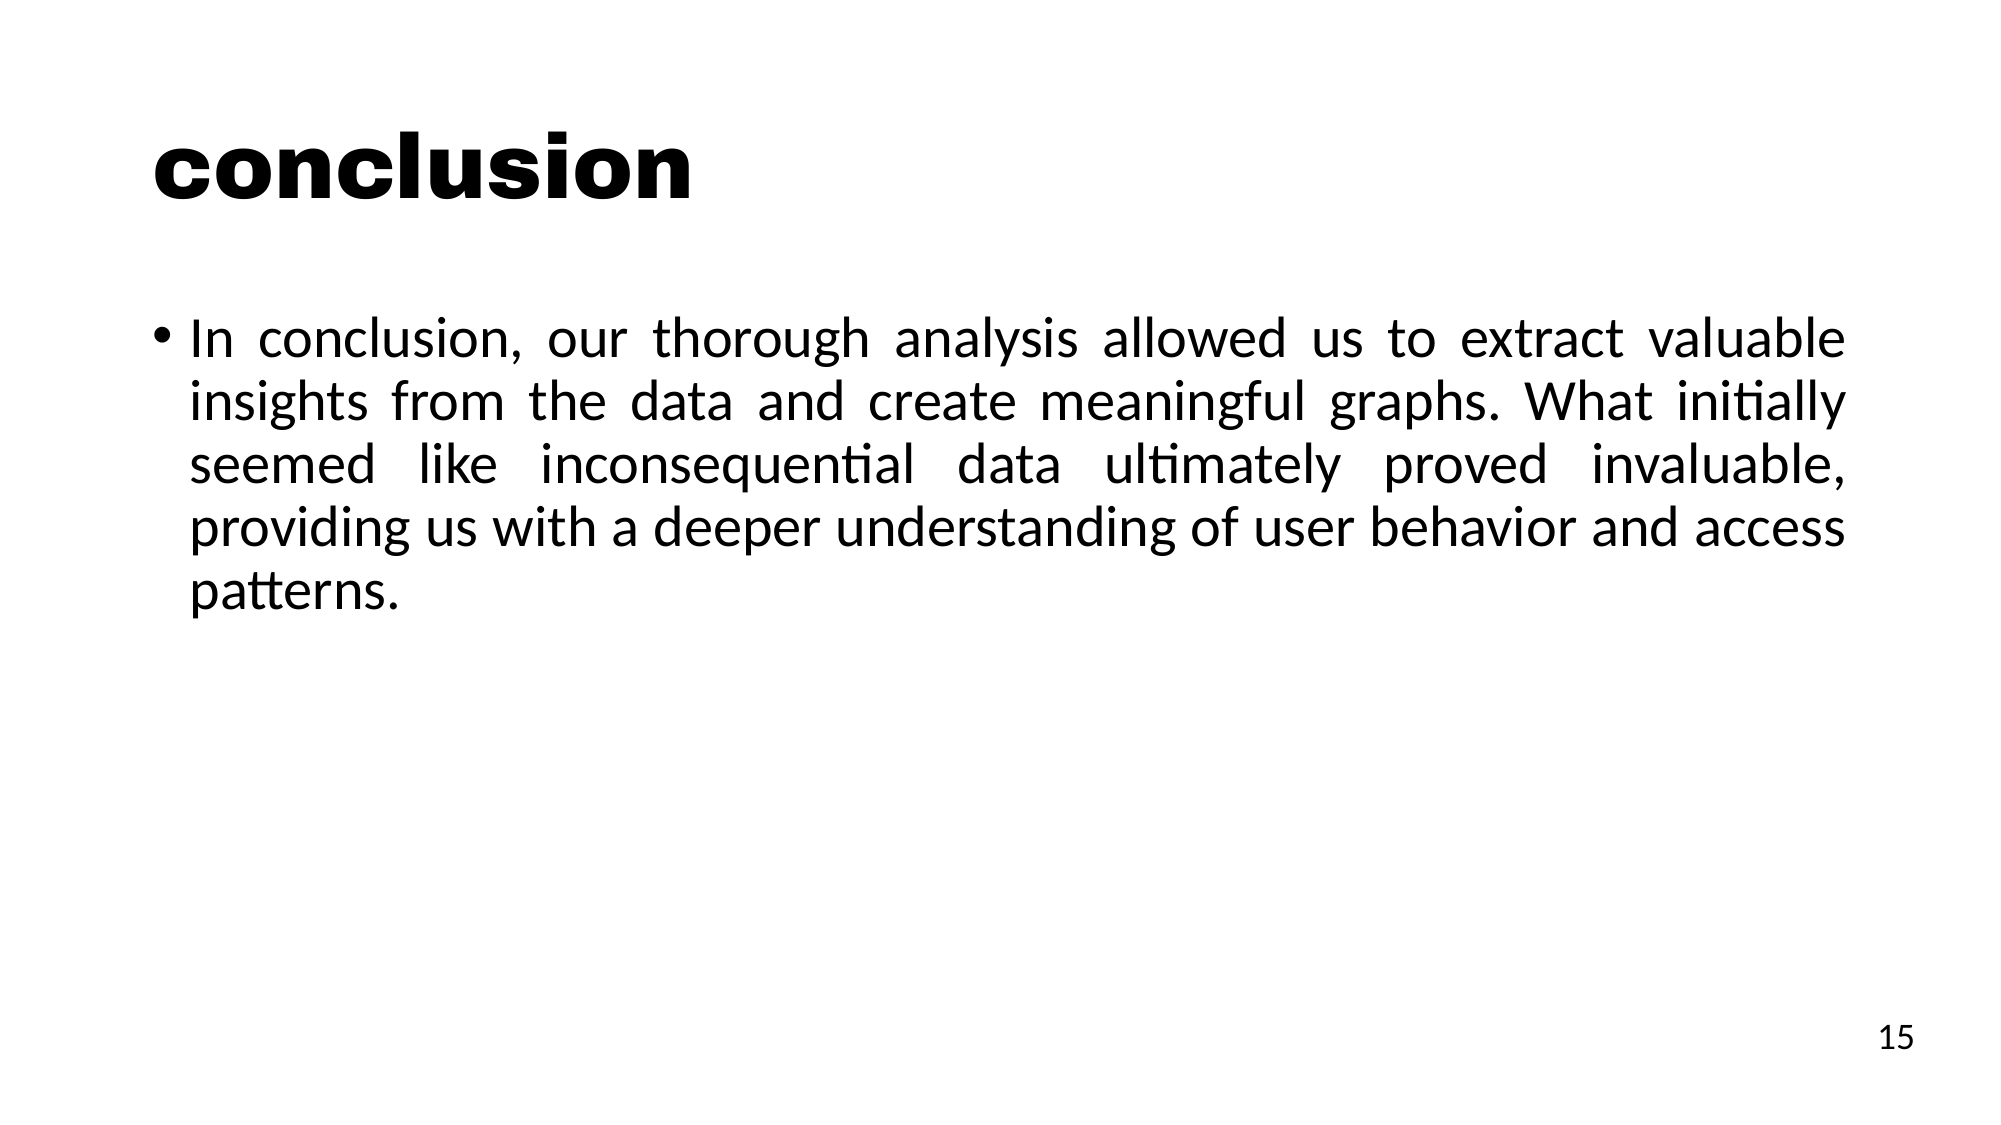

# conclusion
In conclusion, our thorough analysis allowed us to extract valuable insights from the data and create meaningful graphs. What initially seemed like inconsequential data ultimately proved invaluable, providing us with a deeper understanding of user behavior and access patterns.
15